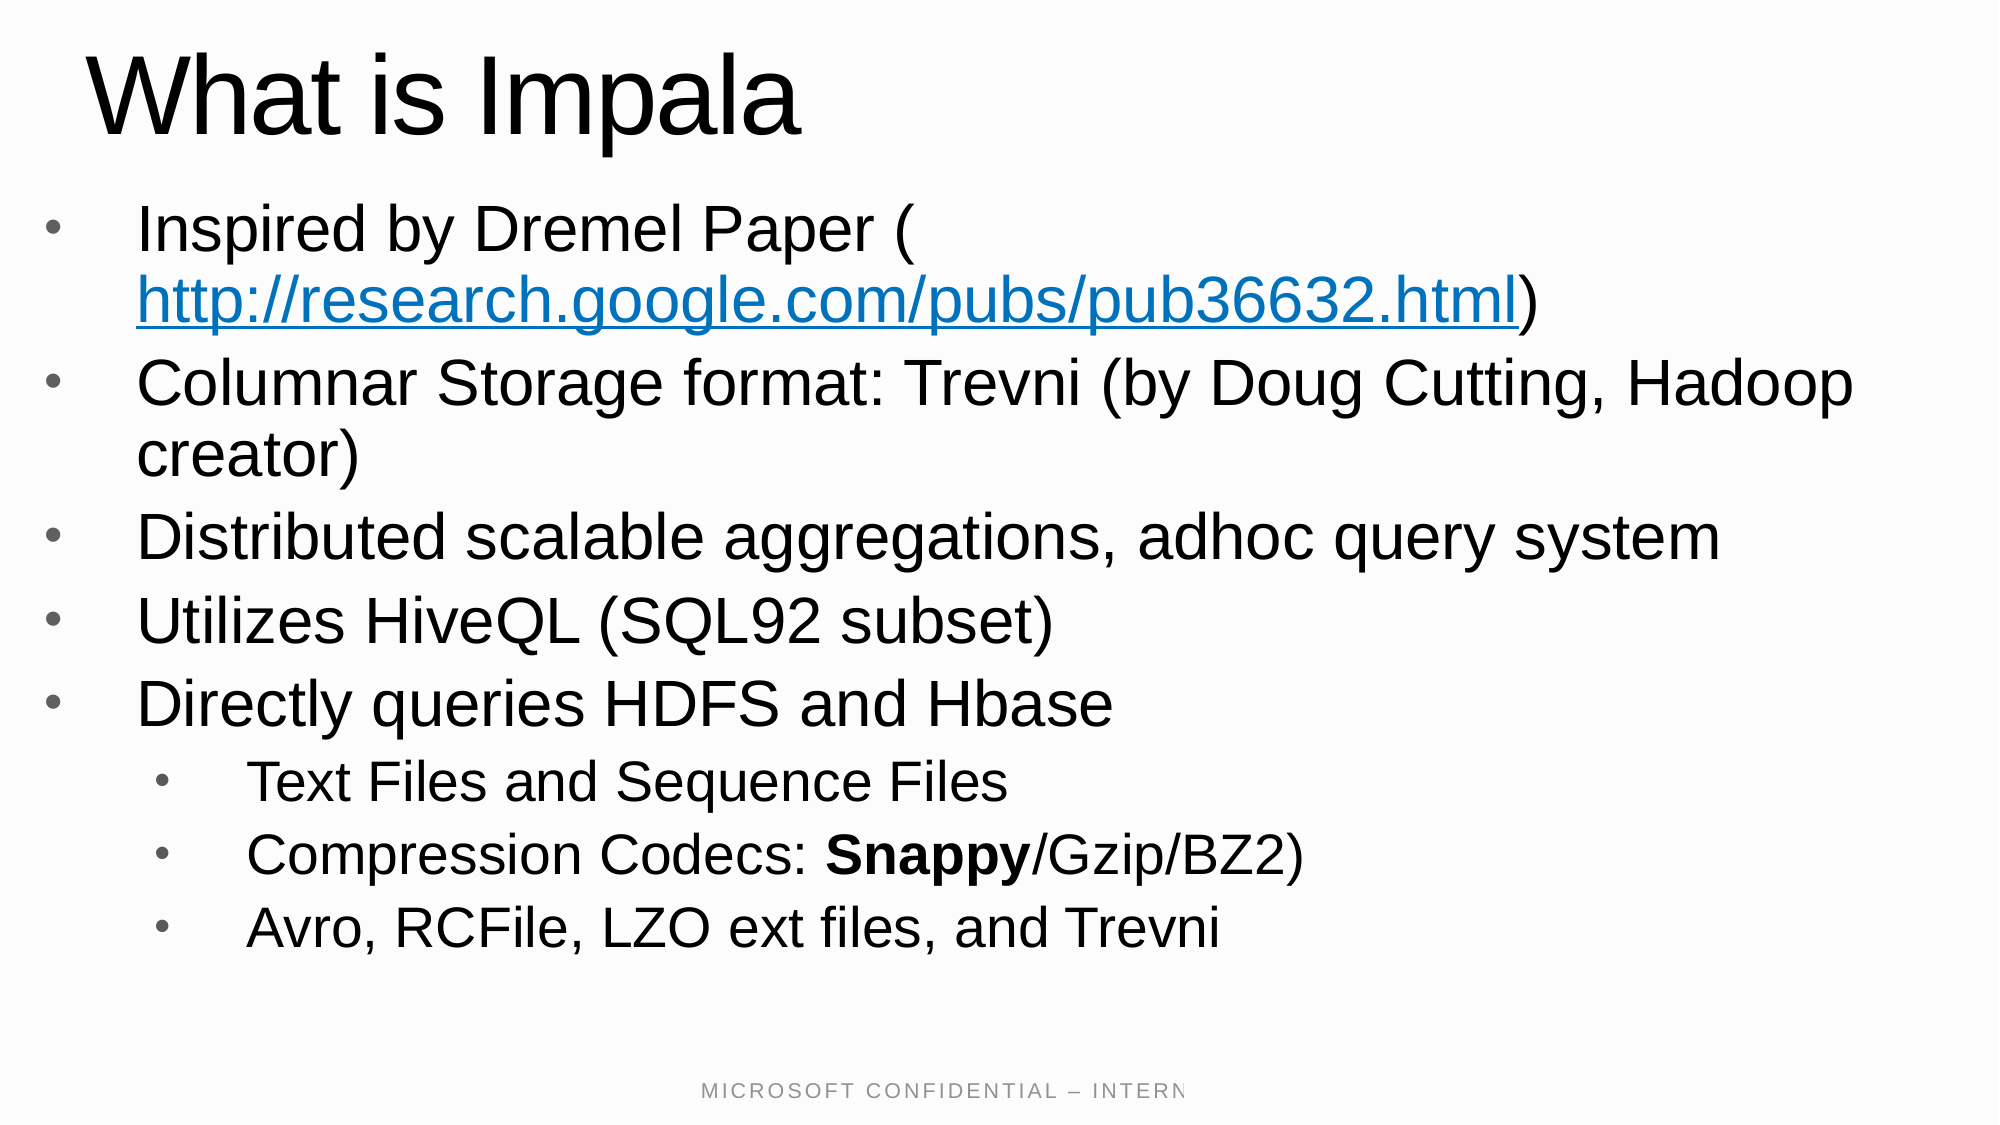

# What is Impala
Inspired by Dremel Paper (http://research.google.com/pubs/pub36632.html)
Columnar Storage format: Trevni (by Doug Cutting, Hadoop creator)
Distributed scalable aggregations, adhoc query system
Utilizes HiveQL (SQL92 subset)
Directly queries HDFS and Hbase
Text Files and Sequence Files
Compression Codecs: Snappy/Gzip/BZ2)
Avro, RCFile, LZO ext files, and Trevni